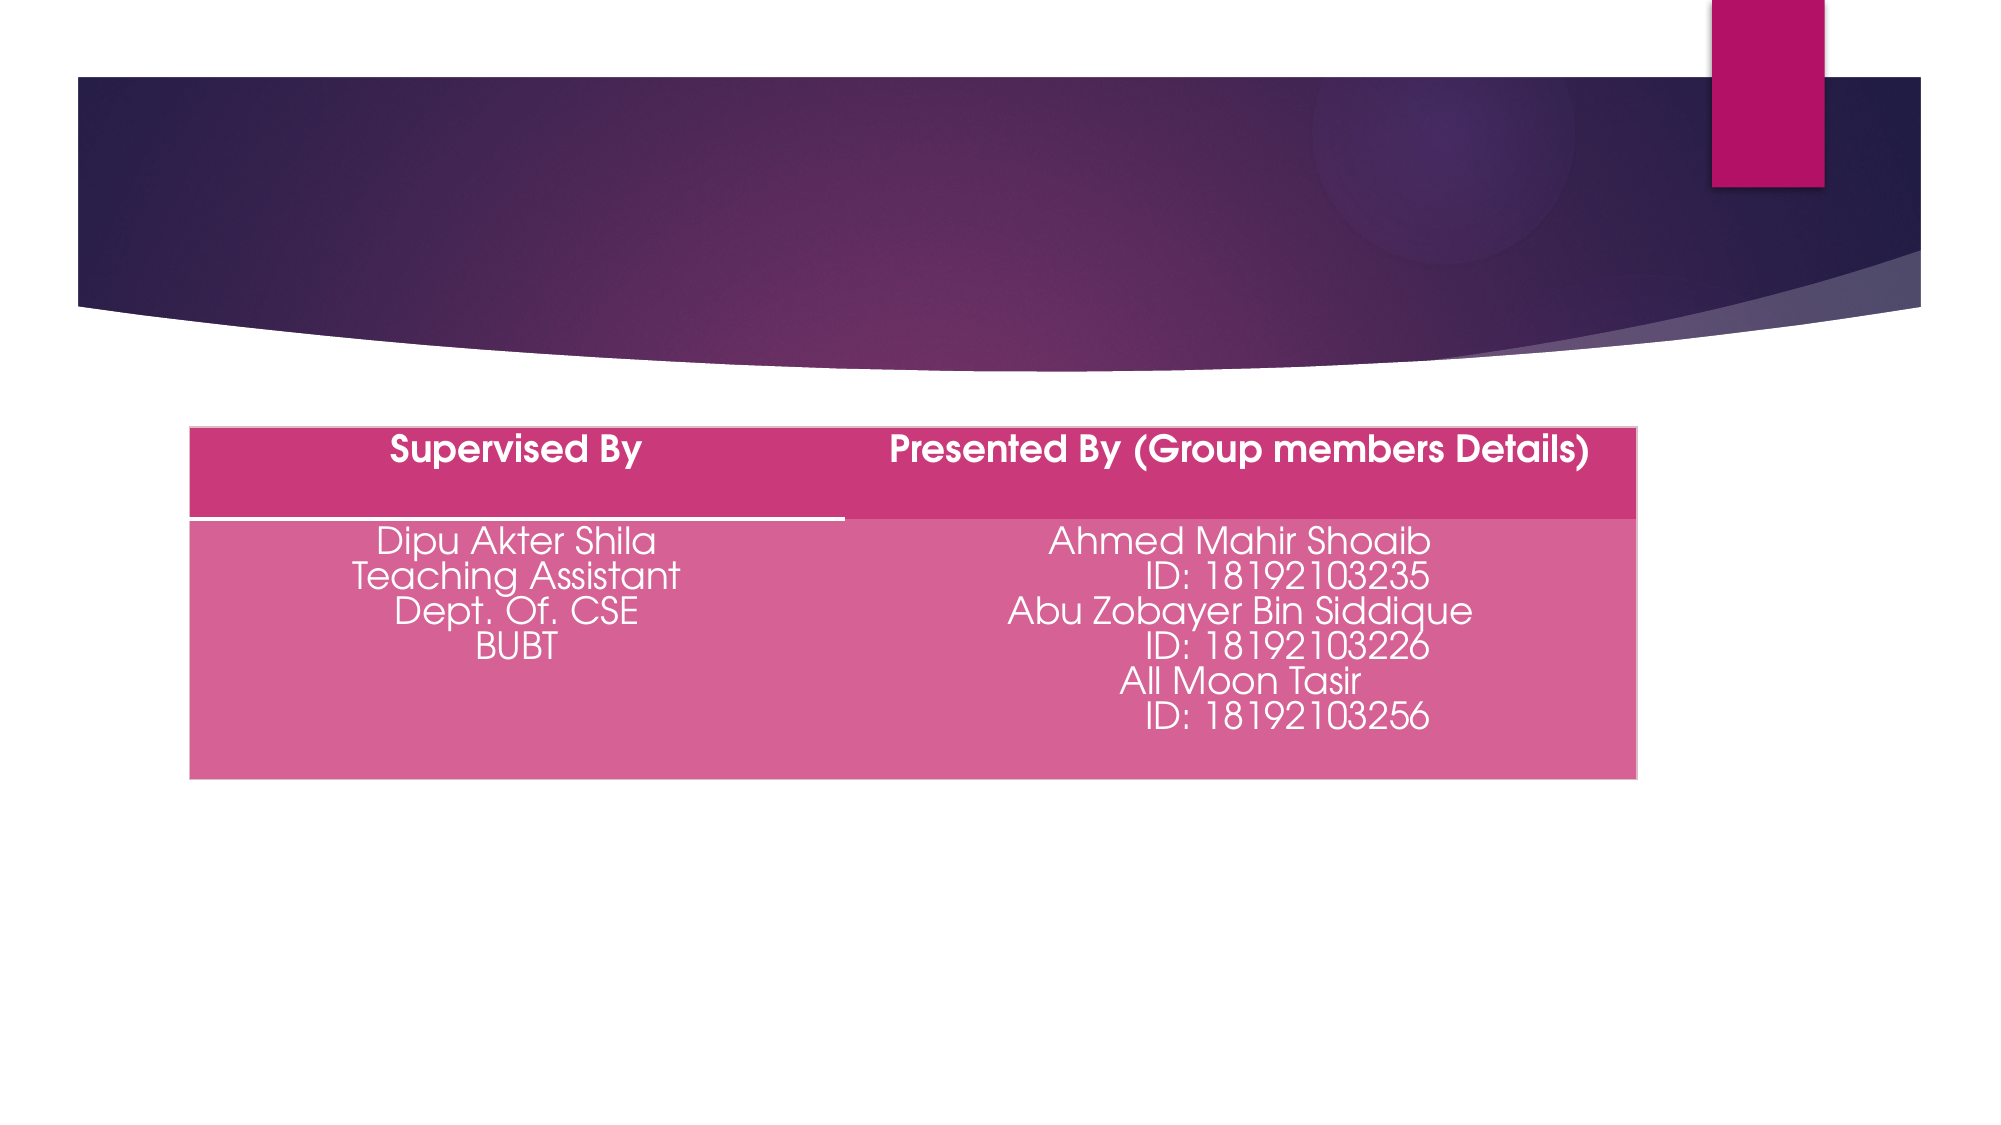

| Supervised By | Presented By (Group members Details) |
| --- | --- |
| Dipu Akter Shila Teaching Assistant Dept. Of. CSE BUBT | Ahmed Mahir Shoaib ID: 18192103235 Abu Zobayer Bin Siddique ID: 18192103226 All Moon Tasir ID: 18192103256 |